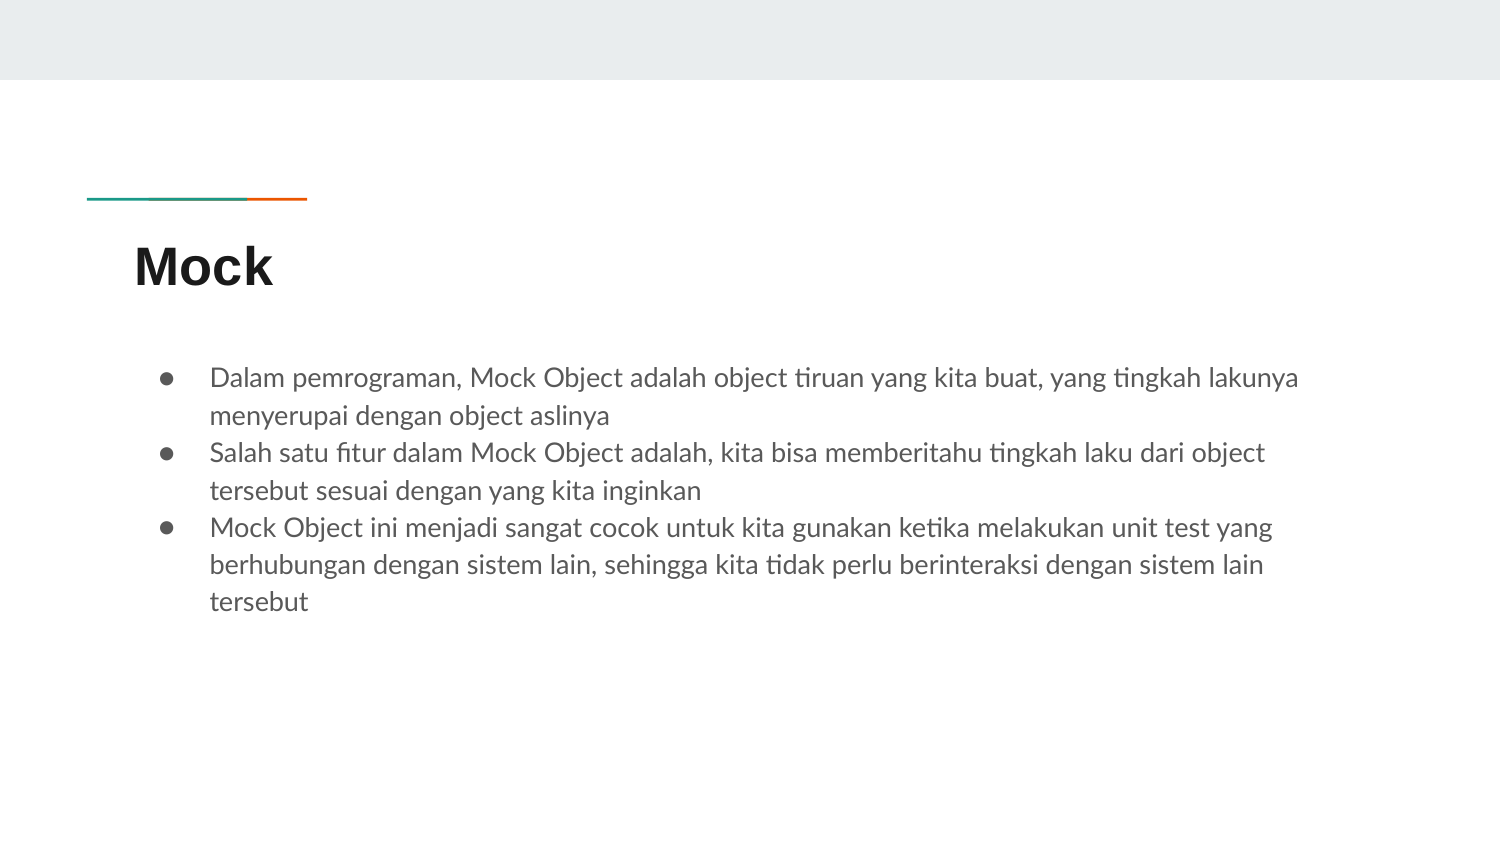

# Mock
Dalam pemrograman, Mock Object adalah object tiruan yang kita buat, yang tingkah lakunya menyerupai dengan object aslinya
Salah satu fitur dalam Mock Object adalah, kita bisa memberitahu tingkah laku dari object tersebut sesuai dengan yang kita inginkan
Mock Object ini menjadi sangat cocok untuk kita gunakan ketika melakukan unit test yang berhubungan dengan sistem lain, sehingga kita tidak perlu berinteraksi dengan sistem lain tersebut